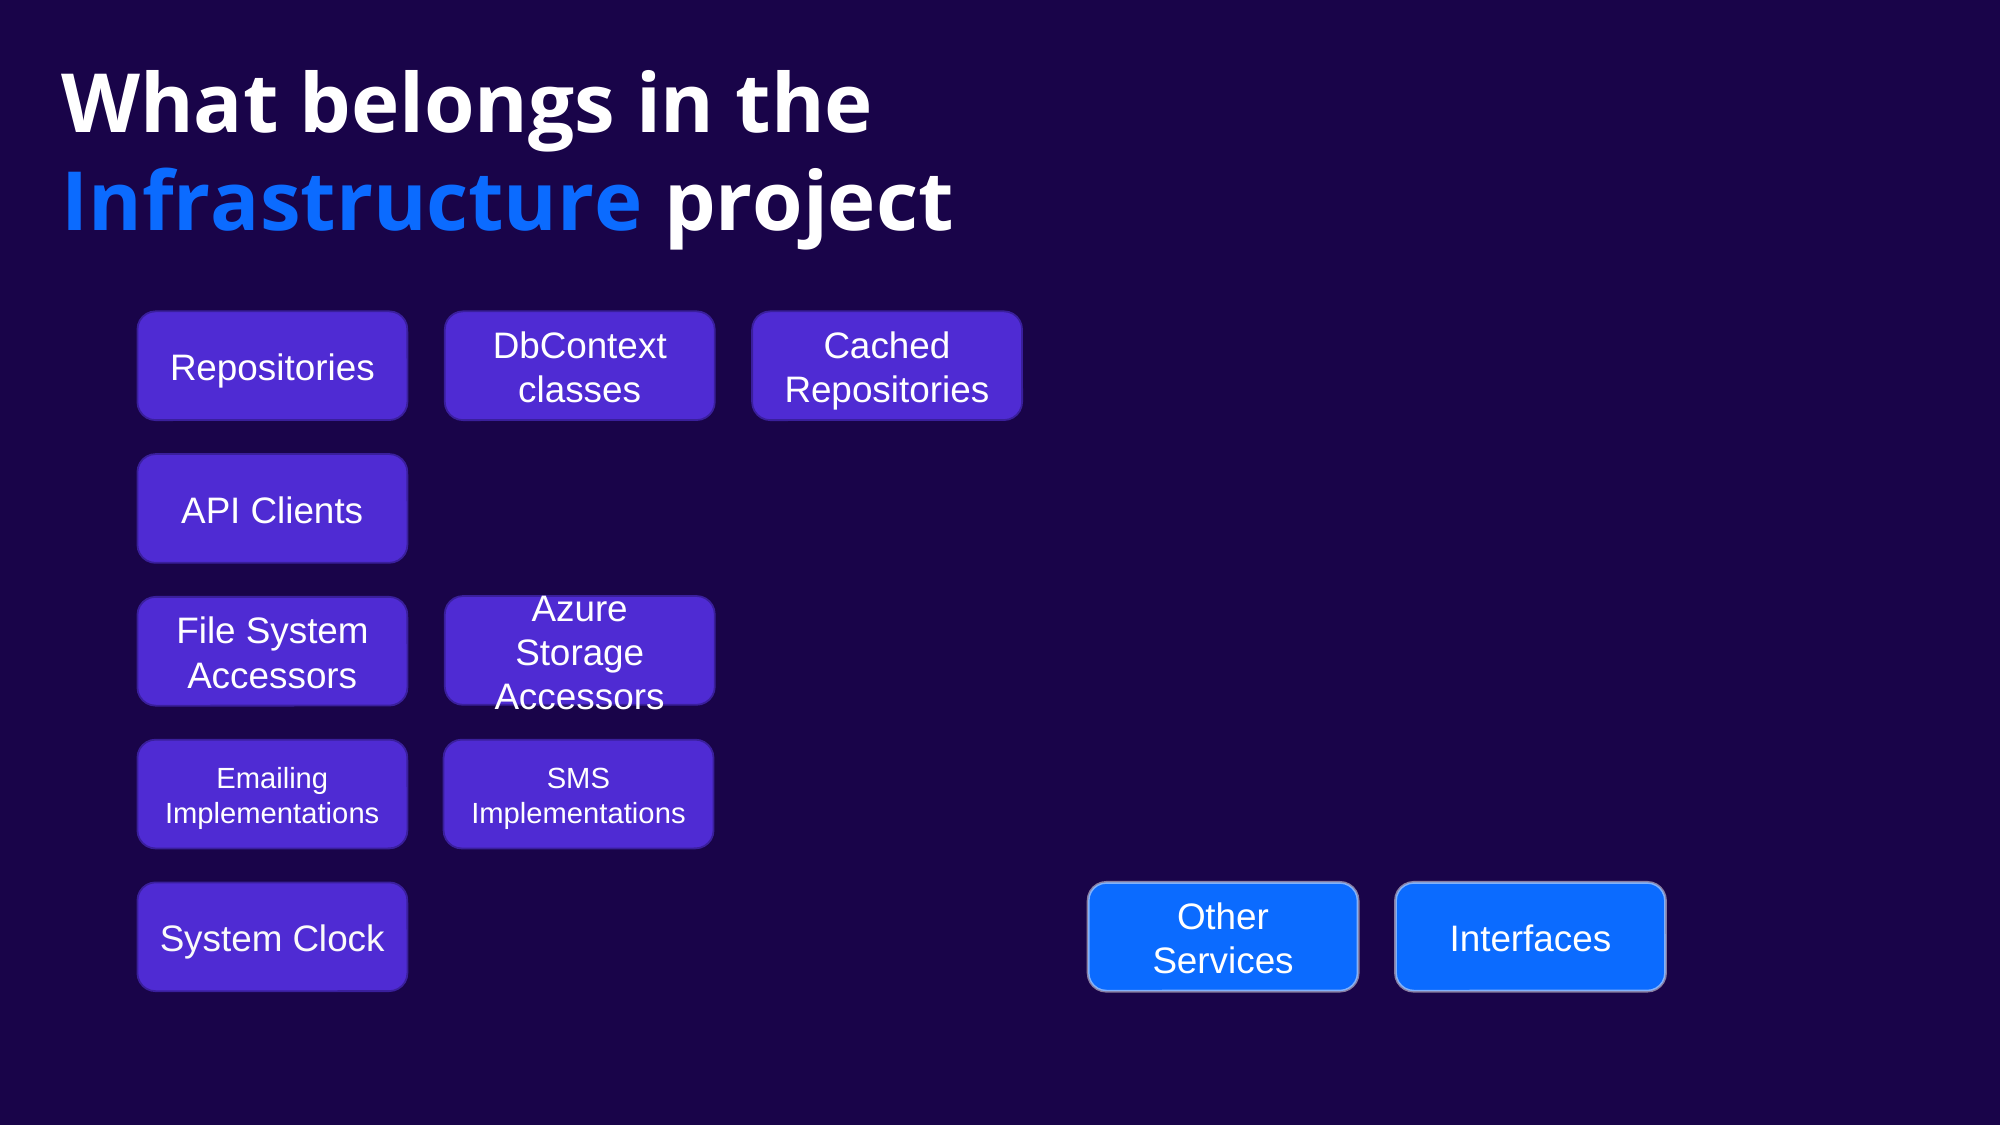

# What belongs in the Infrastructure project
Repositories
DbContext classes
Cached Repositories
API Clients
Azure Storage Accessors
File System Accessors
Emailing Implementations
SMS Implementations
System Clock
Other Services
Interfaces